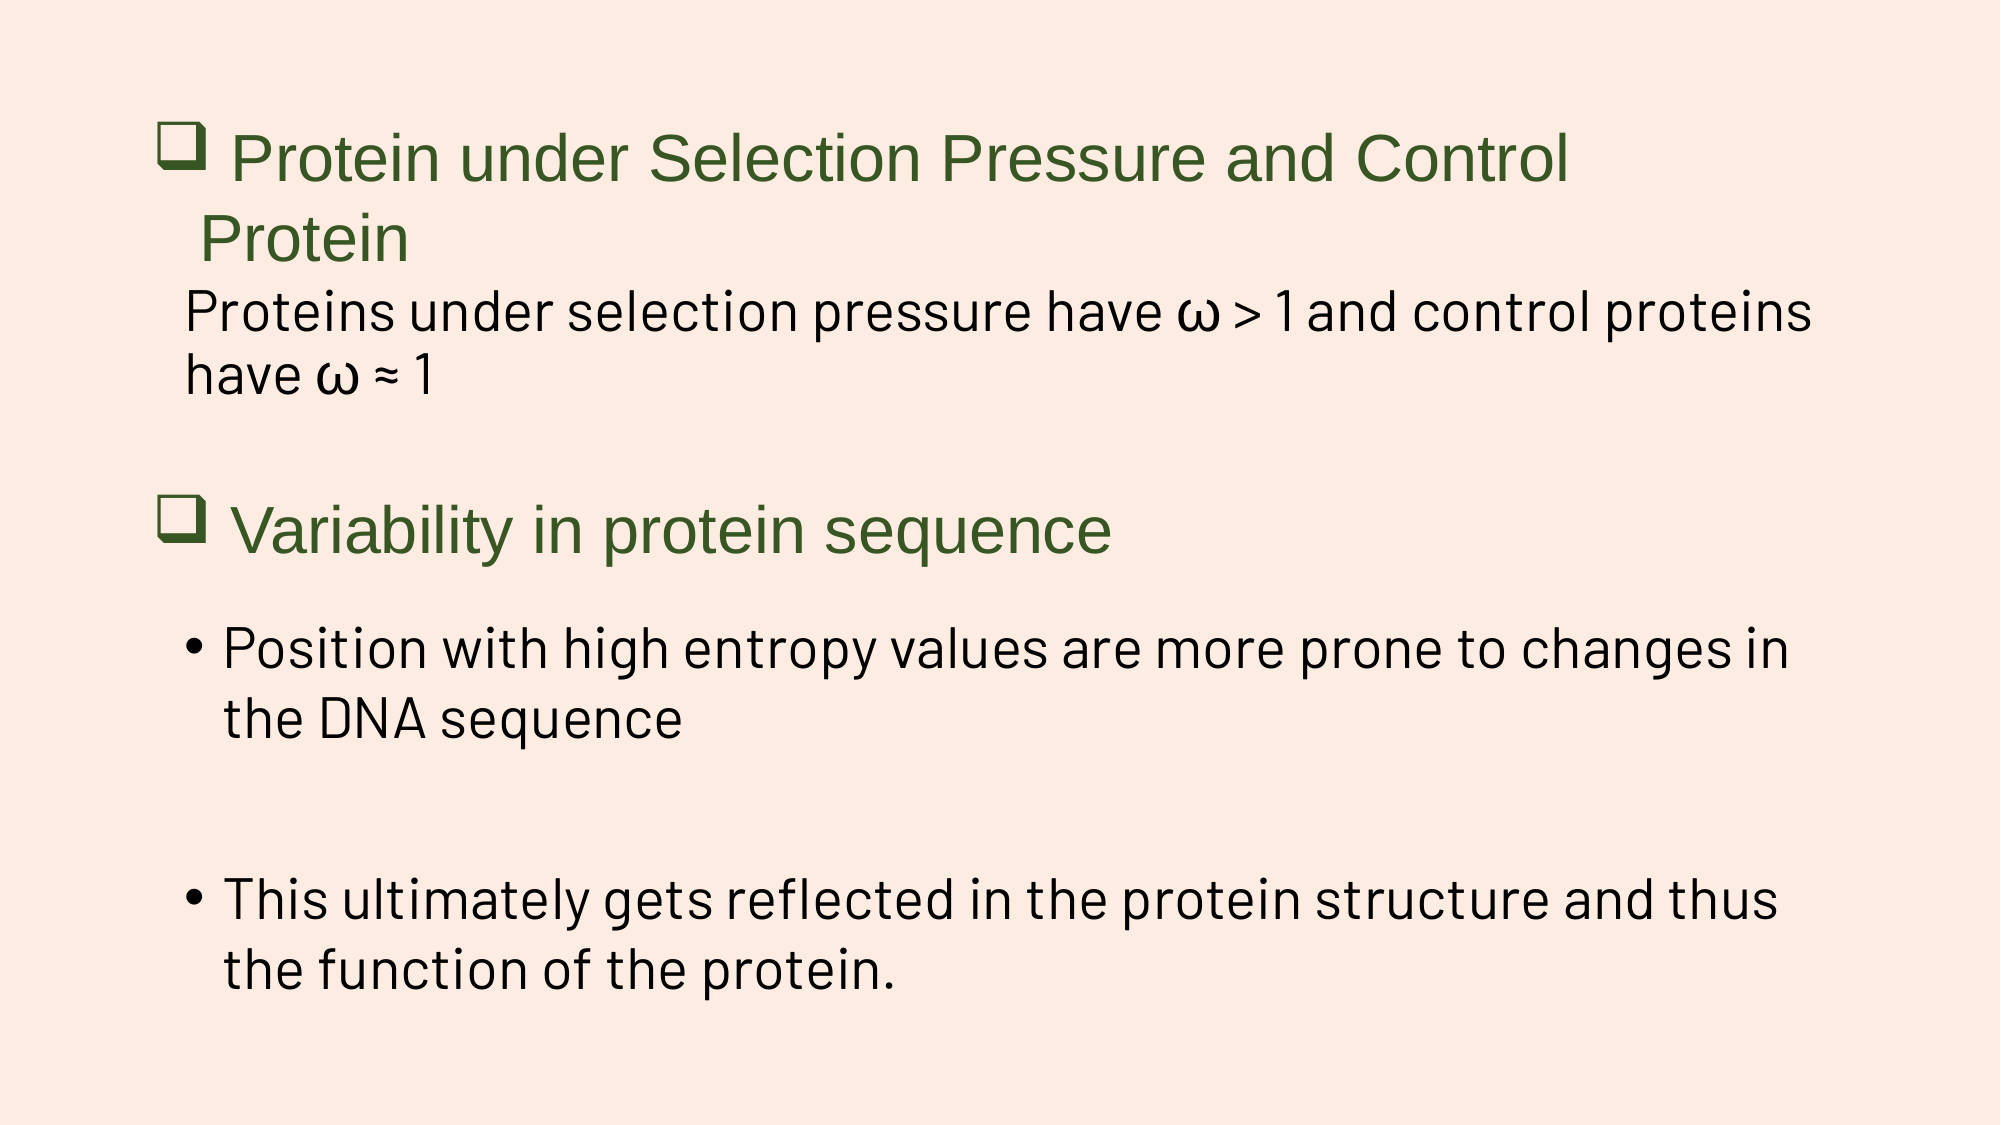

Protein under Selection Pressure and Control Protein
Proteins under selection pressure have ω > 1 and control proteins have ω ≈ 1
 Variability in protein sequence
Position with high entropy values are more prone to changes in the DNA sequence

This ultimately gets reflected in the protein structure and thus the function of the protein.